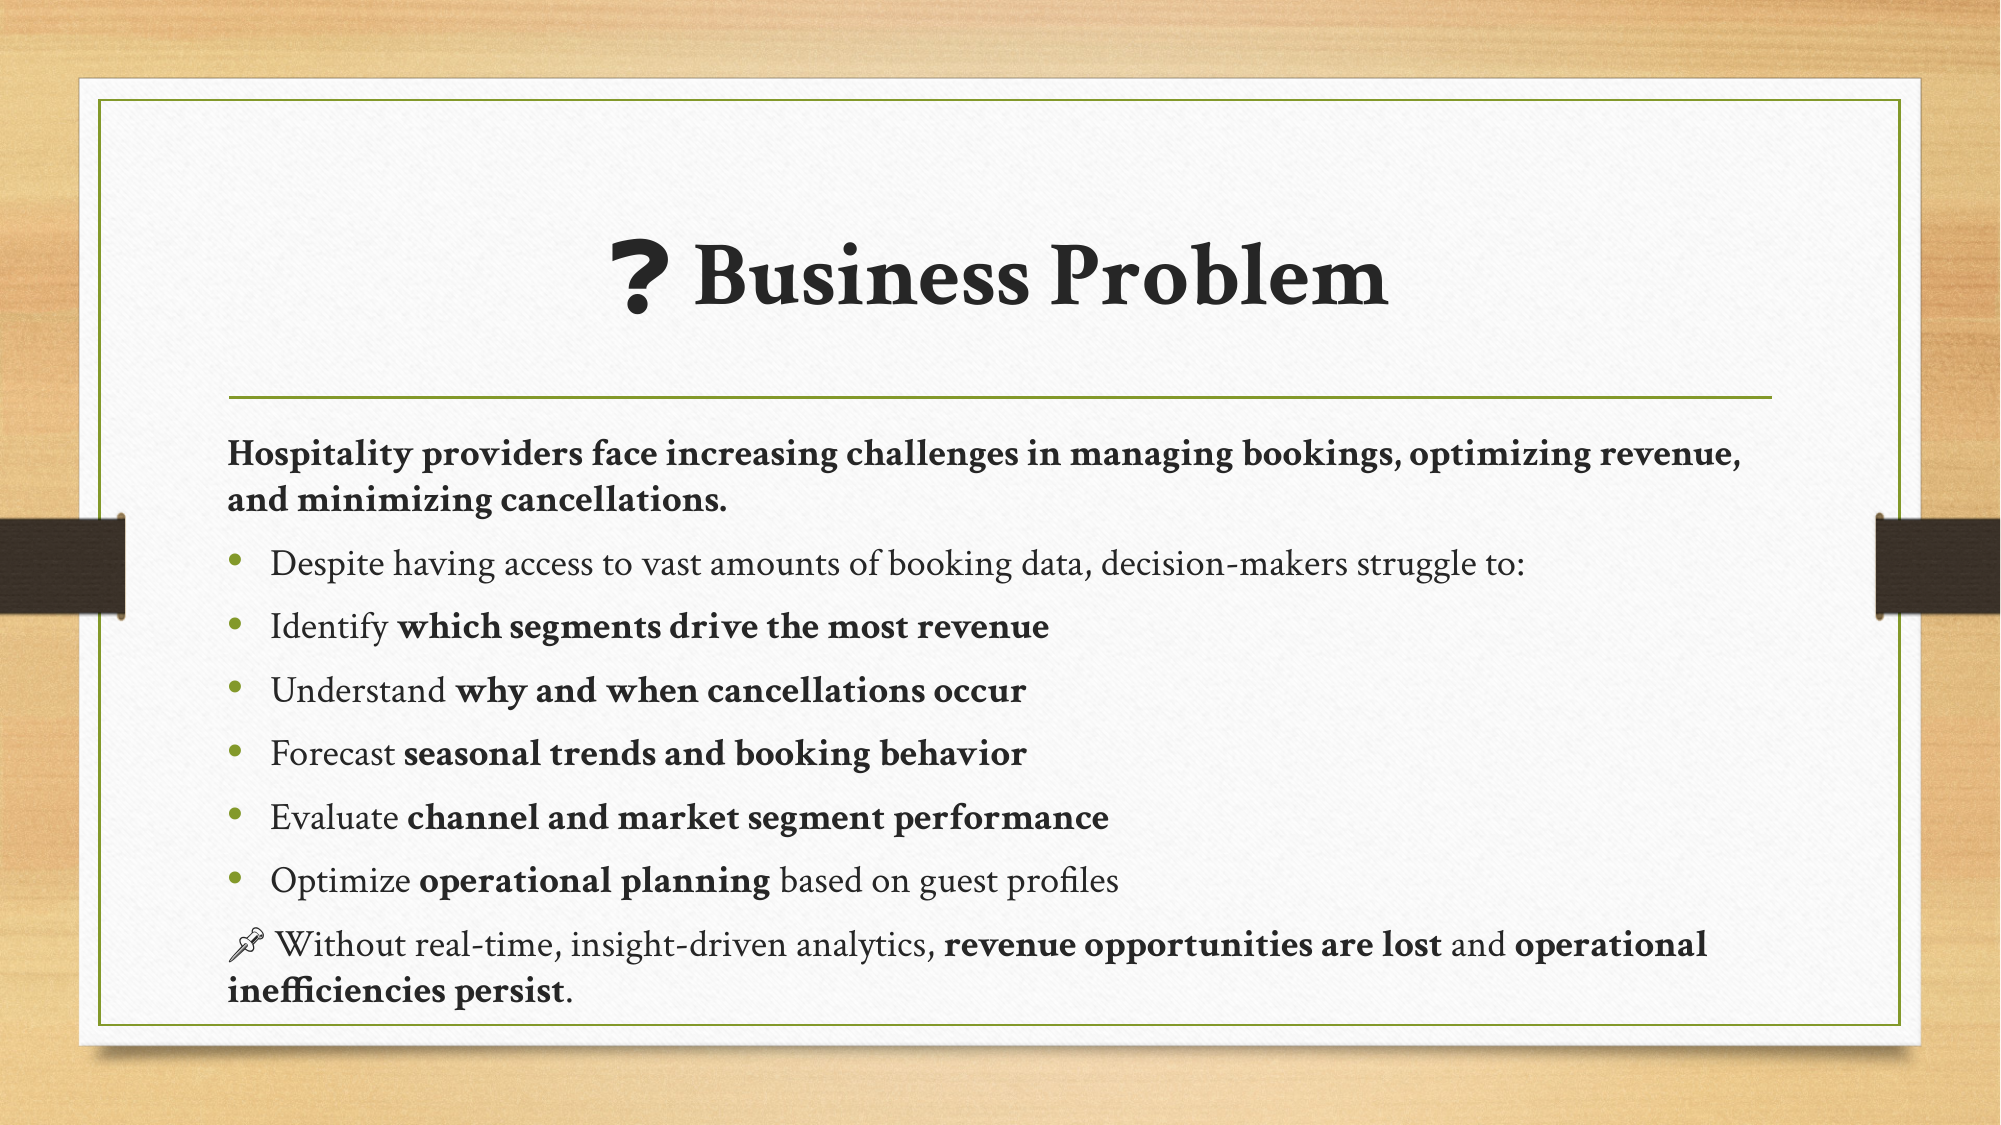

# ❓ Business Problem
Hospitality providers face increasing challenges in managing bookings, optimizing revenue, and minimizing cancellations.
Despite having access to vast amounts of booking data, decision-makers struggle to:
Identify which segments drive the most revenue
Understand why and when cancellations occur
Forecast seasonal trends and booking behavior
Evaluate channel and market segment performance
Optimize operational planning based on guest profiles
📌 Without real-time, insight-driven analytics, revenue opportunities are lost and operational inefficiencies persist.